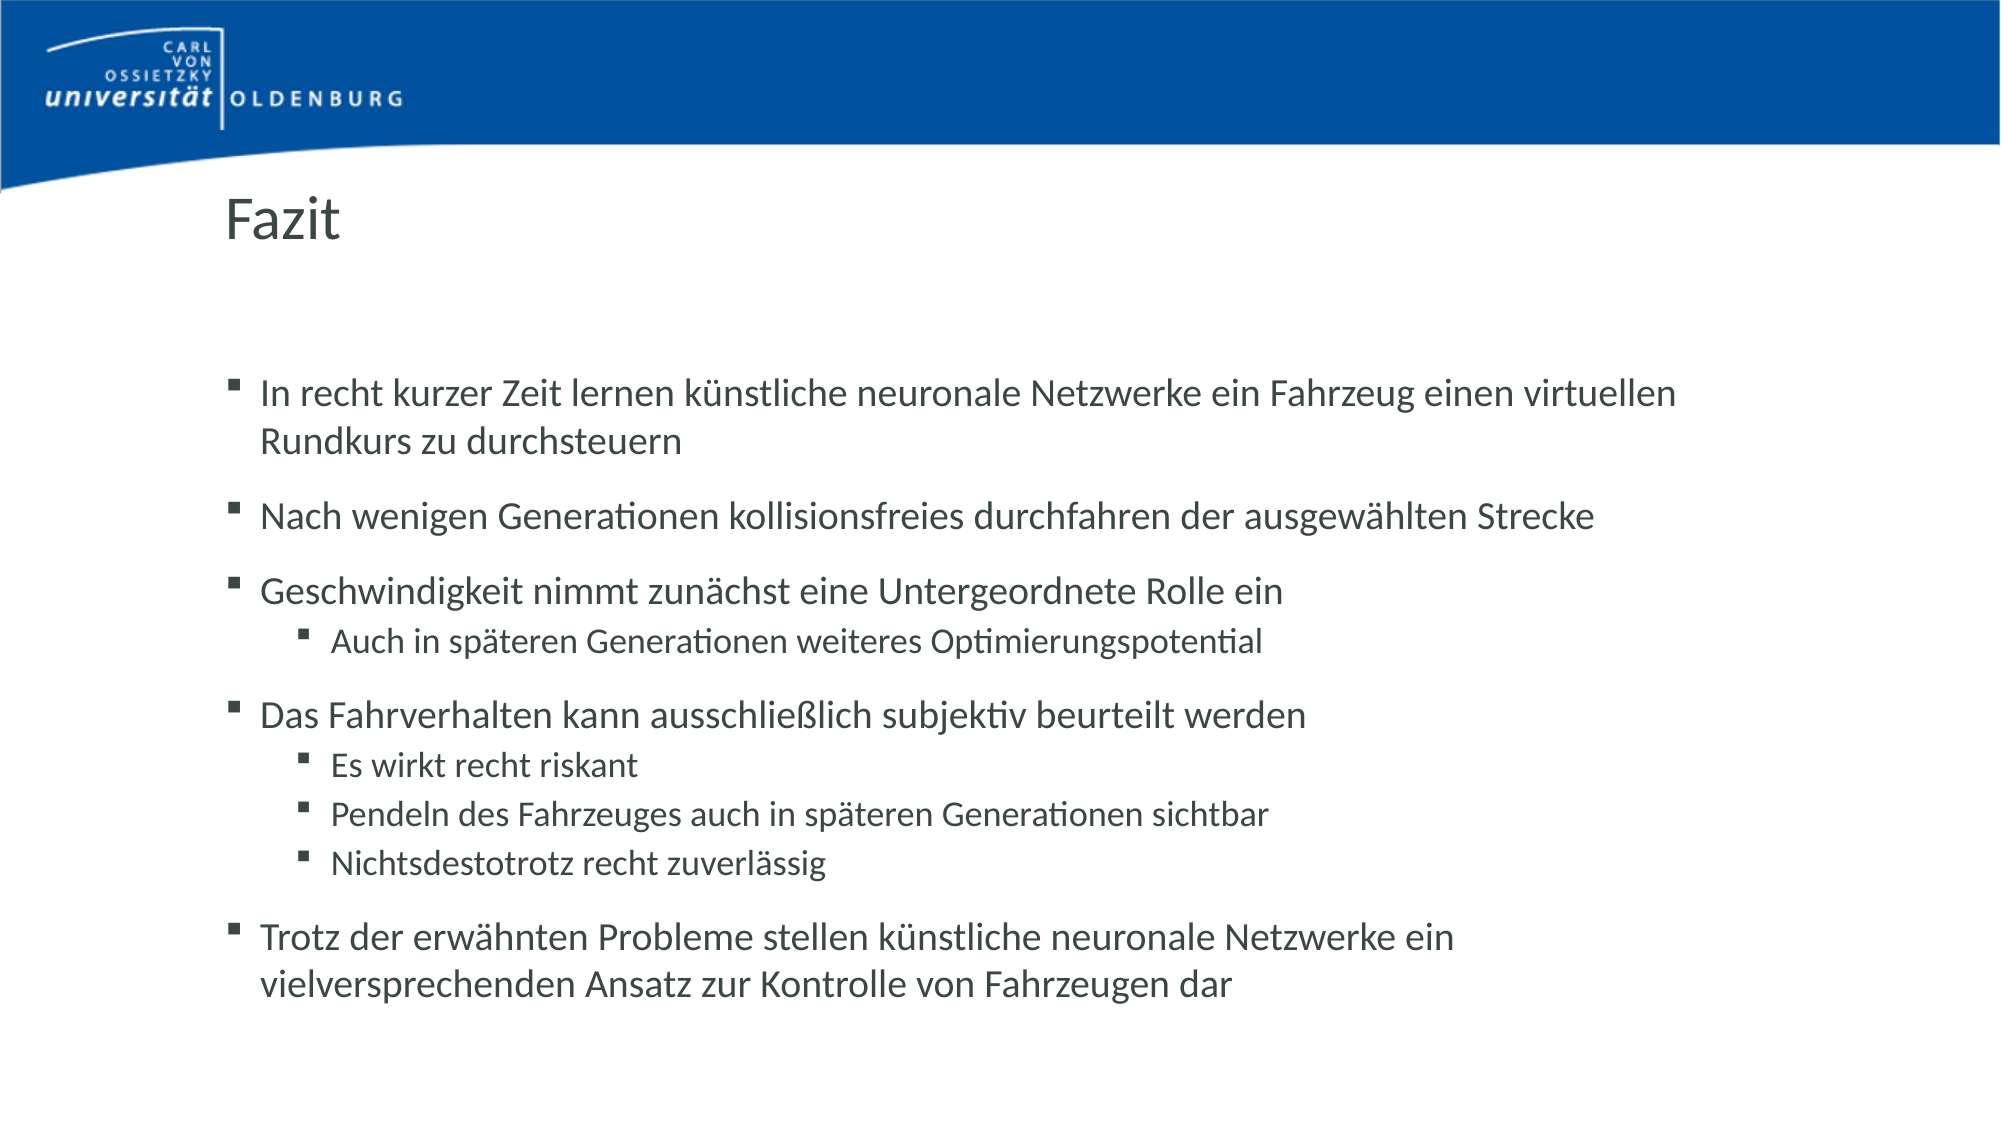

# Fazit
In recht kurzer Zeit lernen künstliche neuronale Netzwerke ein Fahrzeug einen virtuellen Rundkurs zu durchsteuern
Nach wenigen Generationen kollisionsfreies durchfahren der ausgewählten Strecke
Geschwindigkeit nimmt zunächst eine Untergeordnete Rolle ein
Auch in späteren Generationen weiteres Optimierungspotential
Das Fahrverhalten kann ausschließlich subjektiv beurteilt werden
Es wirkt recht riskant
Pendeln des Fahrzeuges auch in späteren Generationen sichtbar
Nichtsdestotrotz recht zuverlässig
Trotz der erwähnten Probleme stellen künstliche neuronale Netzwerke ein vielversprechenden Ansatz zur Kontrolle von Fahrzeugen dar
Bachelorarbeit von Eike Stein - Gutachter: Dr. Marco Grawunder, Cornelius Ludmann
29